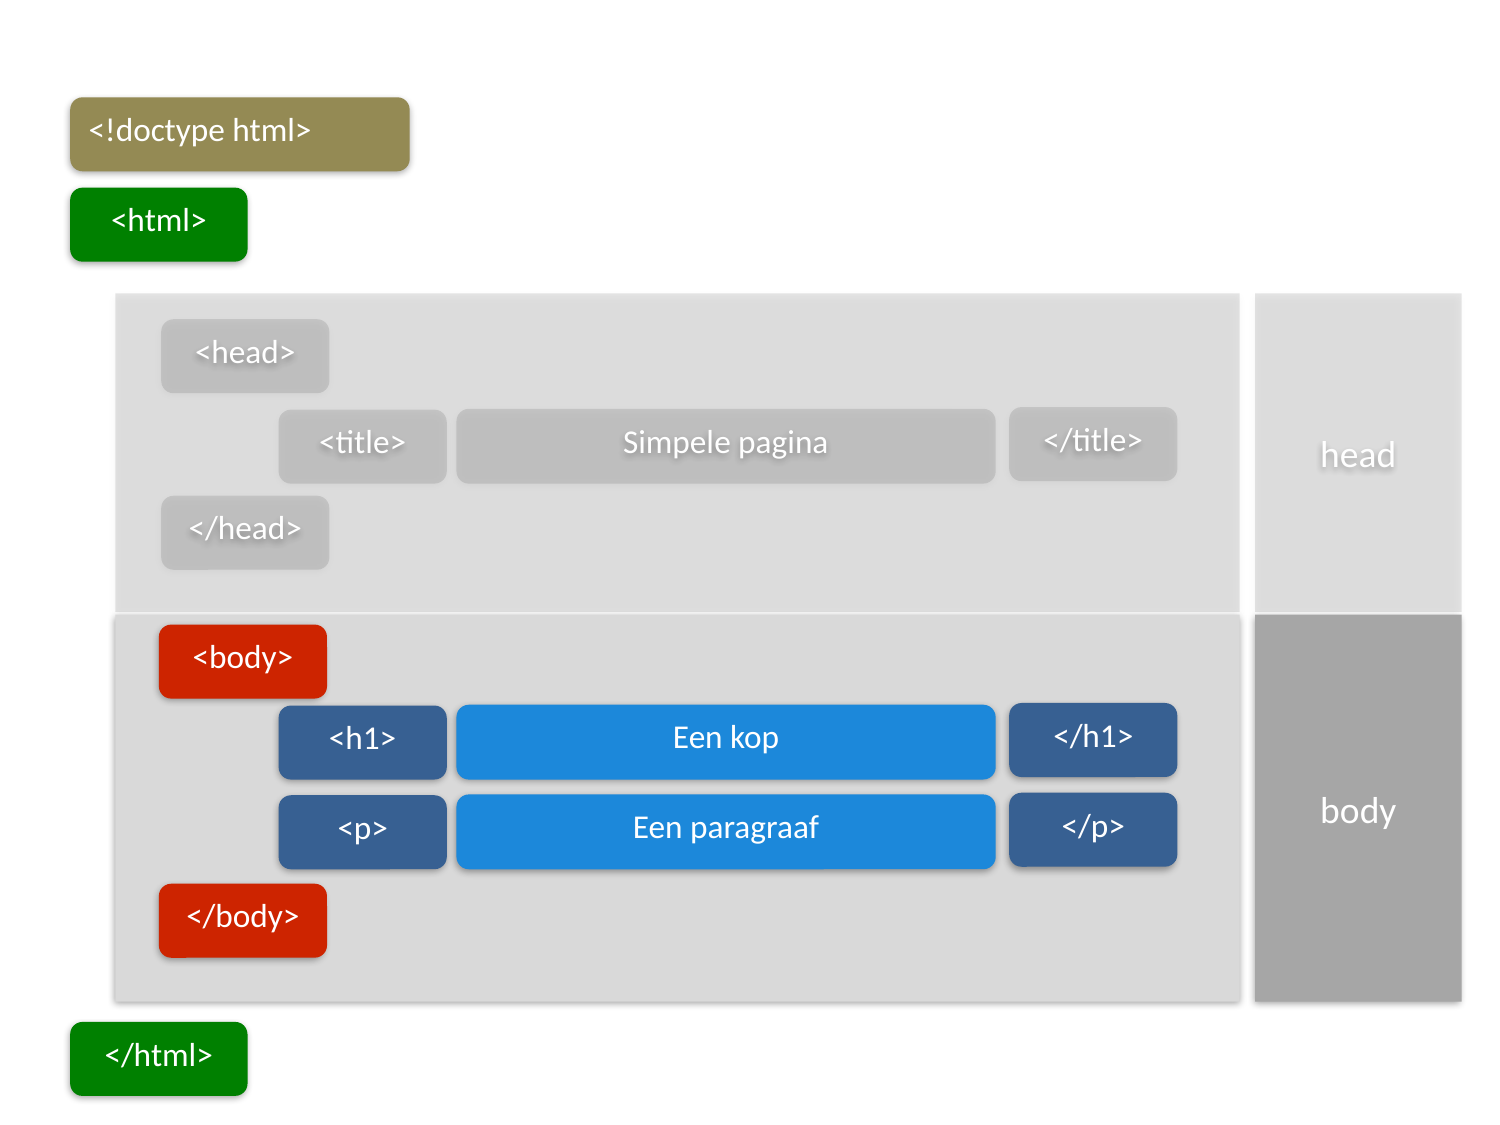

<!doctype html>
<html>

head
<head>
</title>
Simpele pagina
<title>
</head>

body
<body>
</h1>
Een kop
<h1>
</p>
Een paragraaf
<p>
</body>
</html>